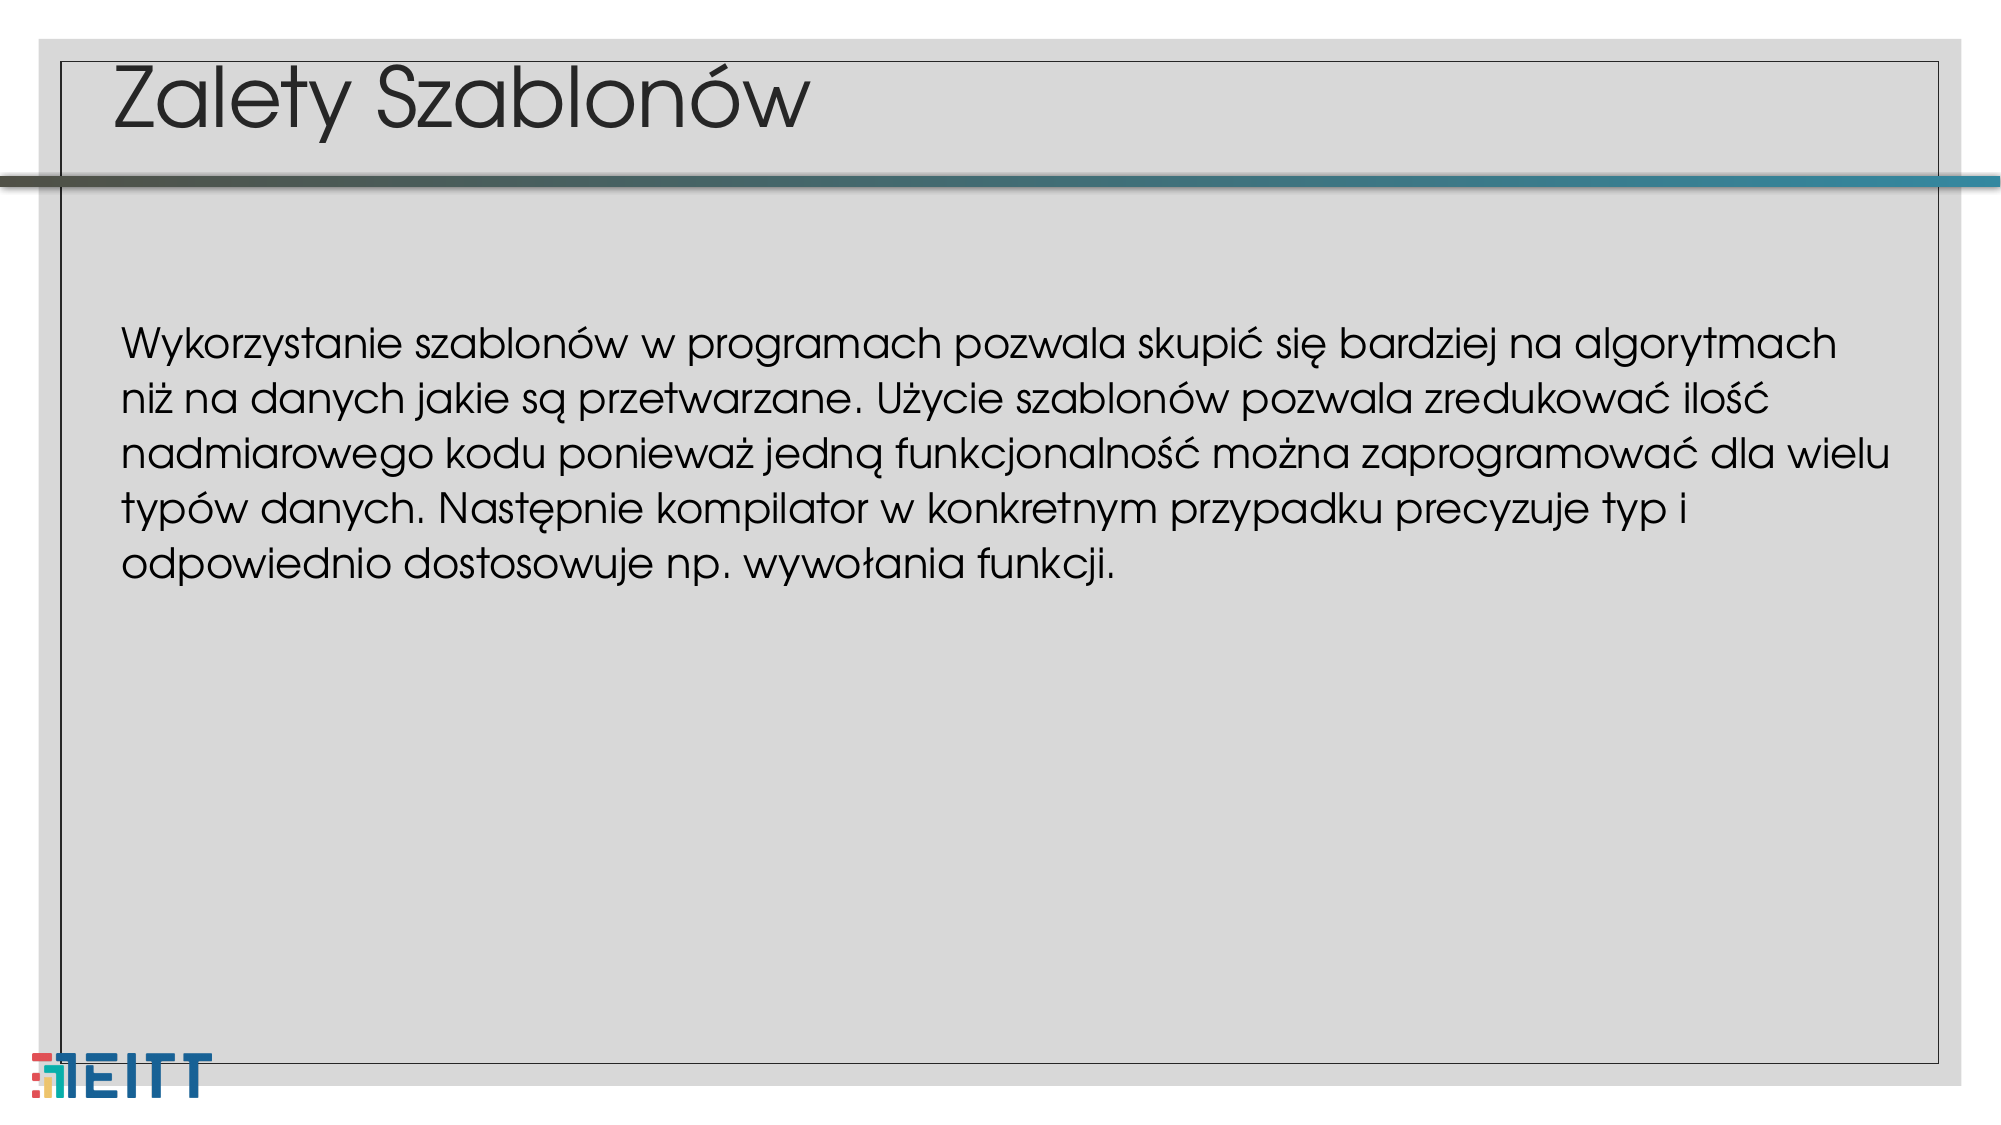

# Zalety Szablonów
Wykorzystanie szablonów w programach pozwala skupić się bardziej na algorytmach niż na danych jakie są przetwarzane. Użycie szablonów pozwala zredukować ilość nadmiarowego kodu ponieważ jedną funkcjonalność można zaprogramować dla wielu typów danych. Następnie kompilator w konkretnym przypadku precyzuje typ i odpowiednio dostosowuje np. wywołania funkcji.